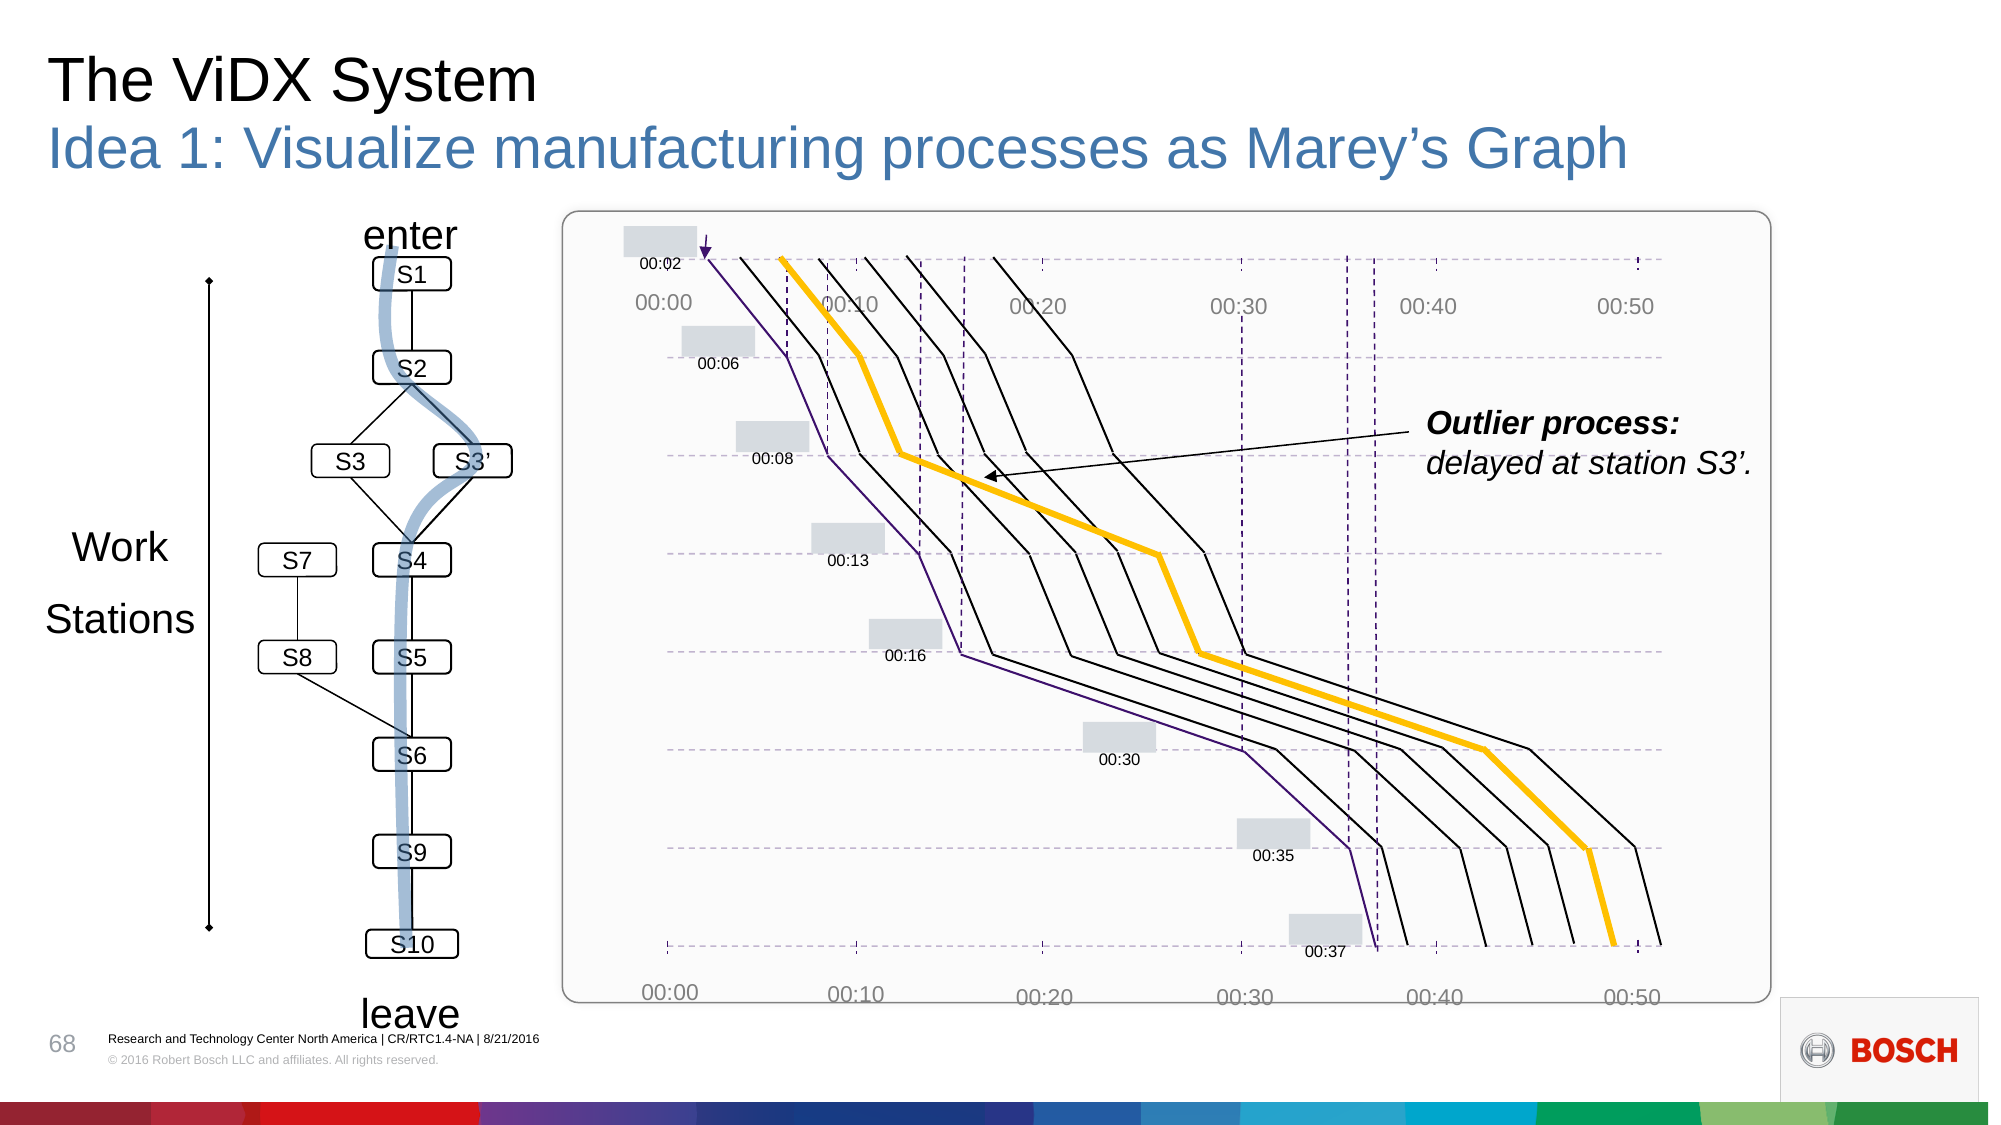

The ViDX System
# Idea 1: Visualize manufacturing processes as Marey’s Graph
enter

00:02

S1

S2

S3

S3’

S7

S4

S8

S5

S6

S9

S10

00:00

00:10

00:50

00:20

00:30

00:40
00:06

Outlier process:
delayed at station S3’.
00:08

Work
Stations
00:13

00:16

00:30

00:35

00:37

00:00

00:10

00:20

00:30

00:40

00:50
leave
68
Research and Technology Center North America | CR/RTC1.4-NA | 8/21/2016
© 2016 Robert Bosch LLC and affiliates. All rights reserved.